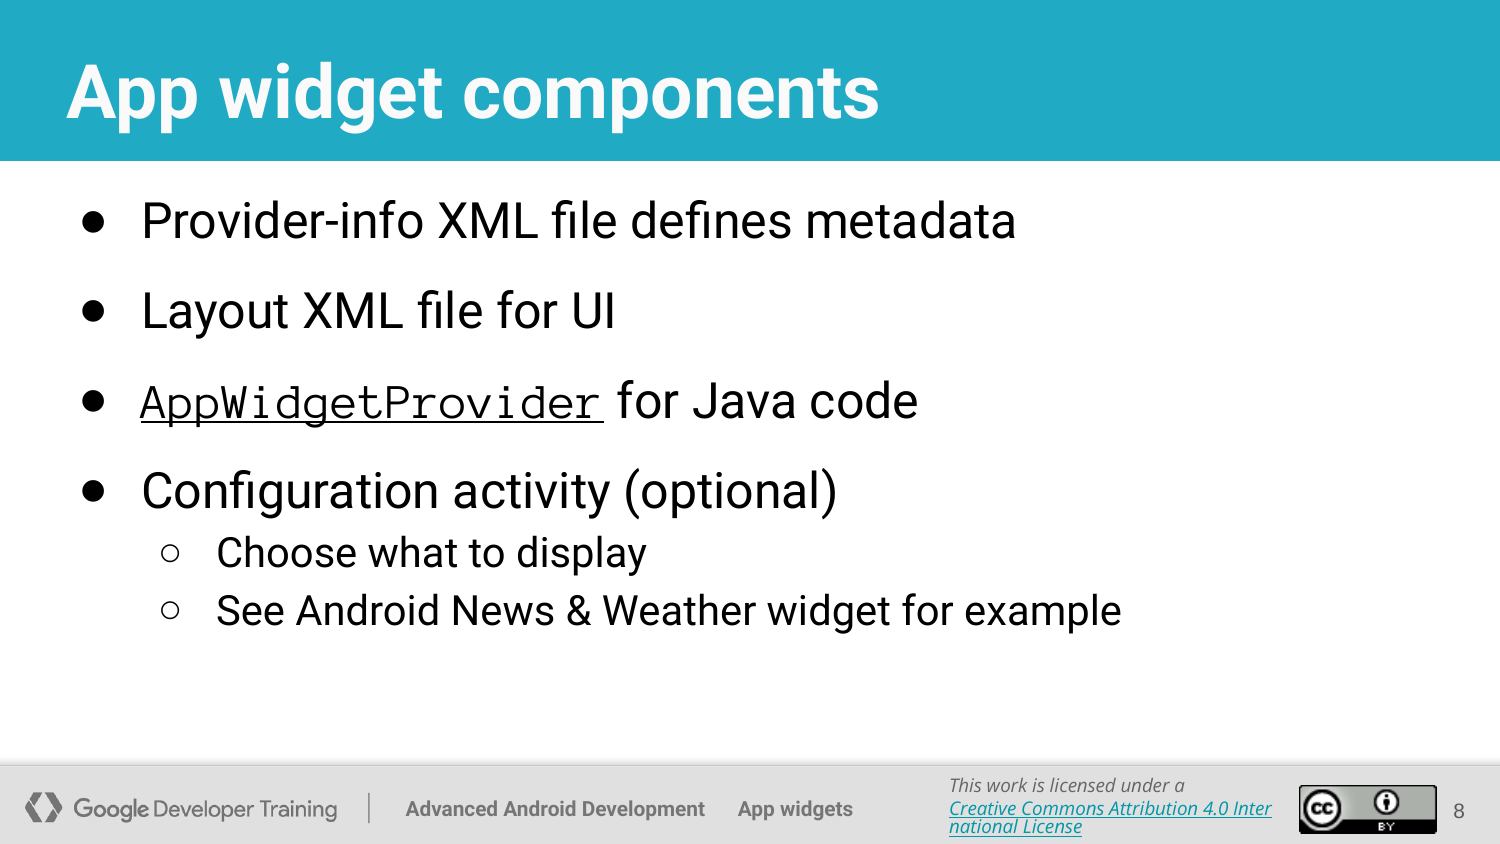

# App widget components
Provider-info XML file defines metadata
Layout XML file for UI
AppWidgetProvider for Java code
Configuration activity (optional)
Choose what to display
See Android News & Weather widget for example

8